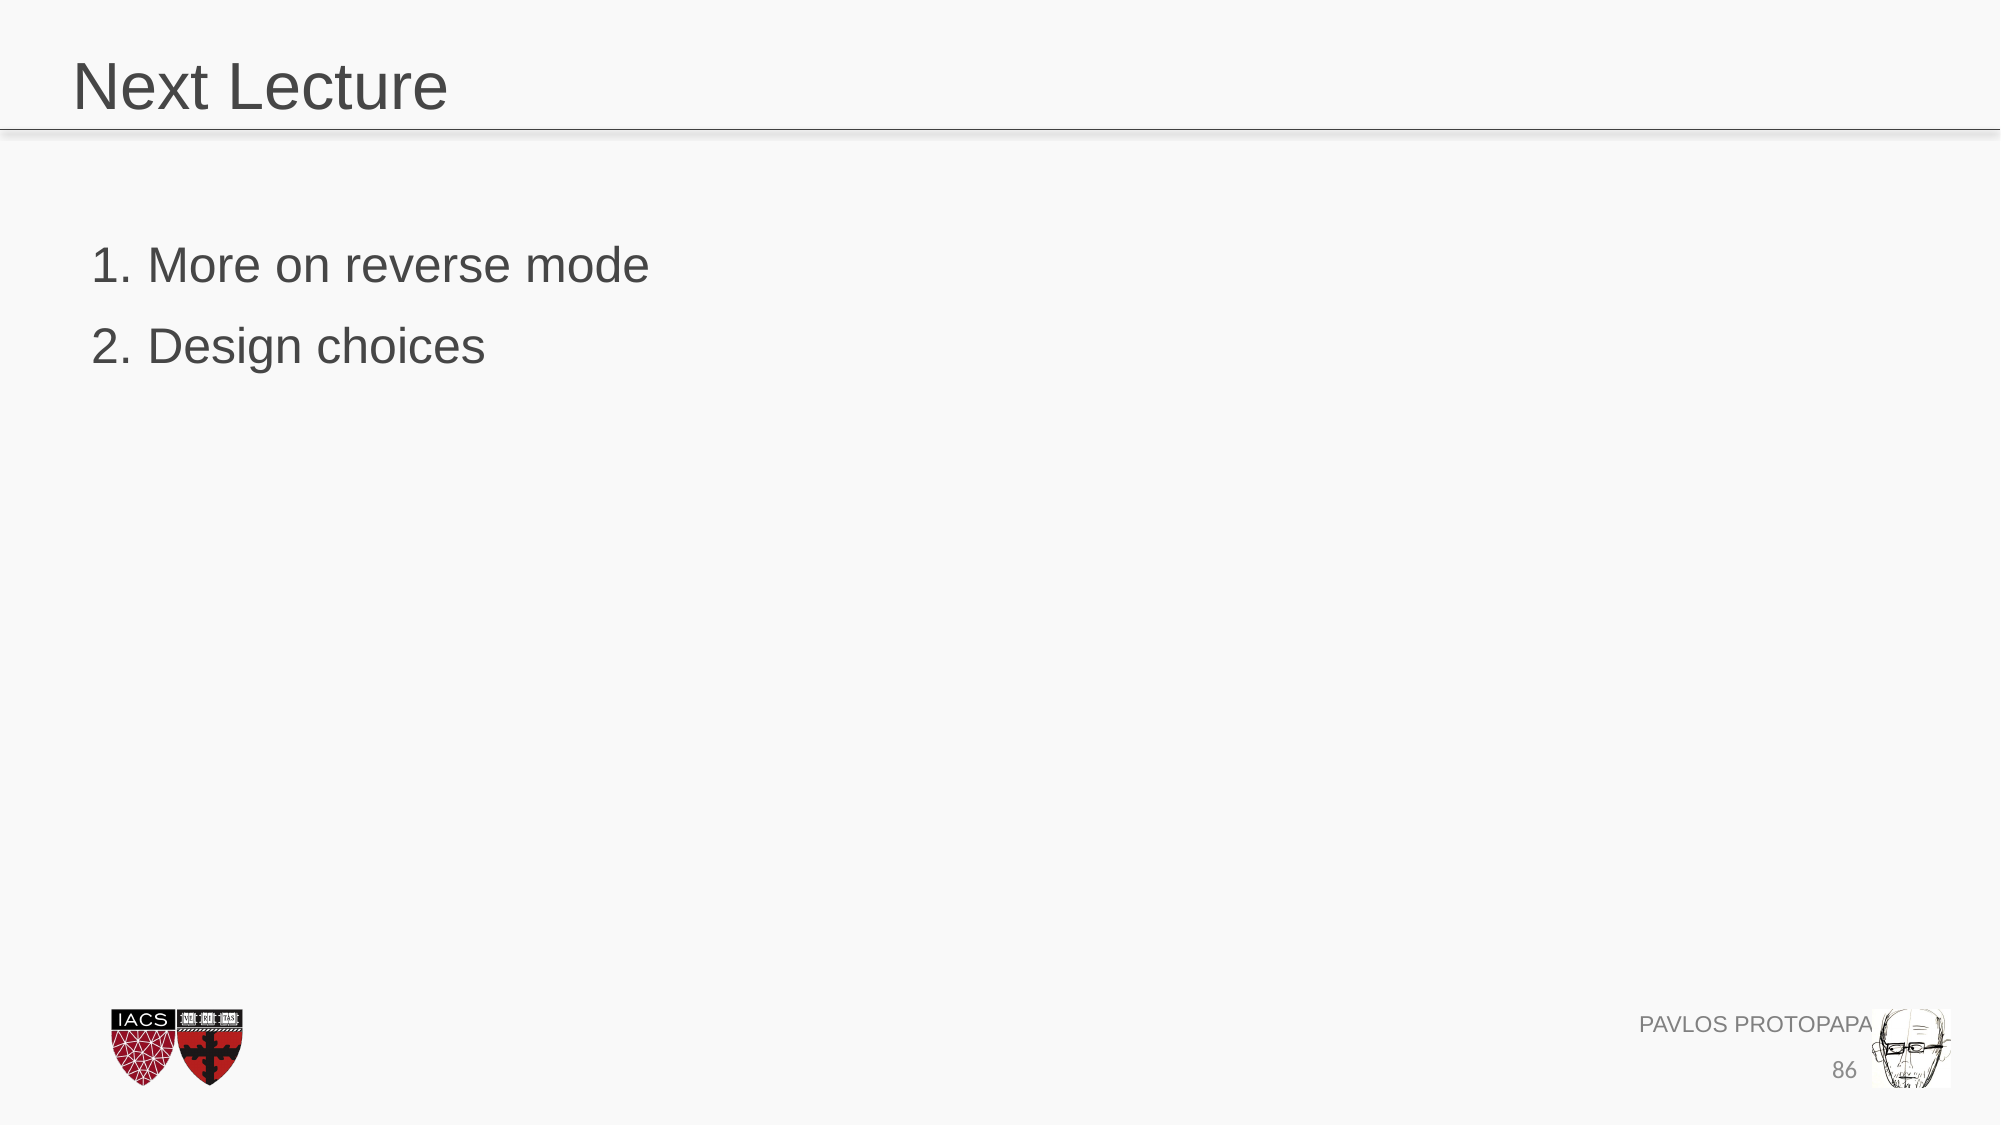

# Next Lecture

More on reverse mode
Design choices
86